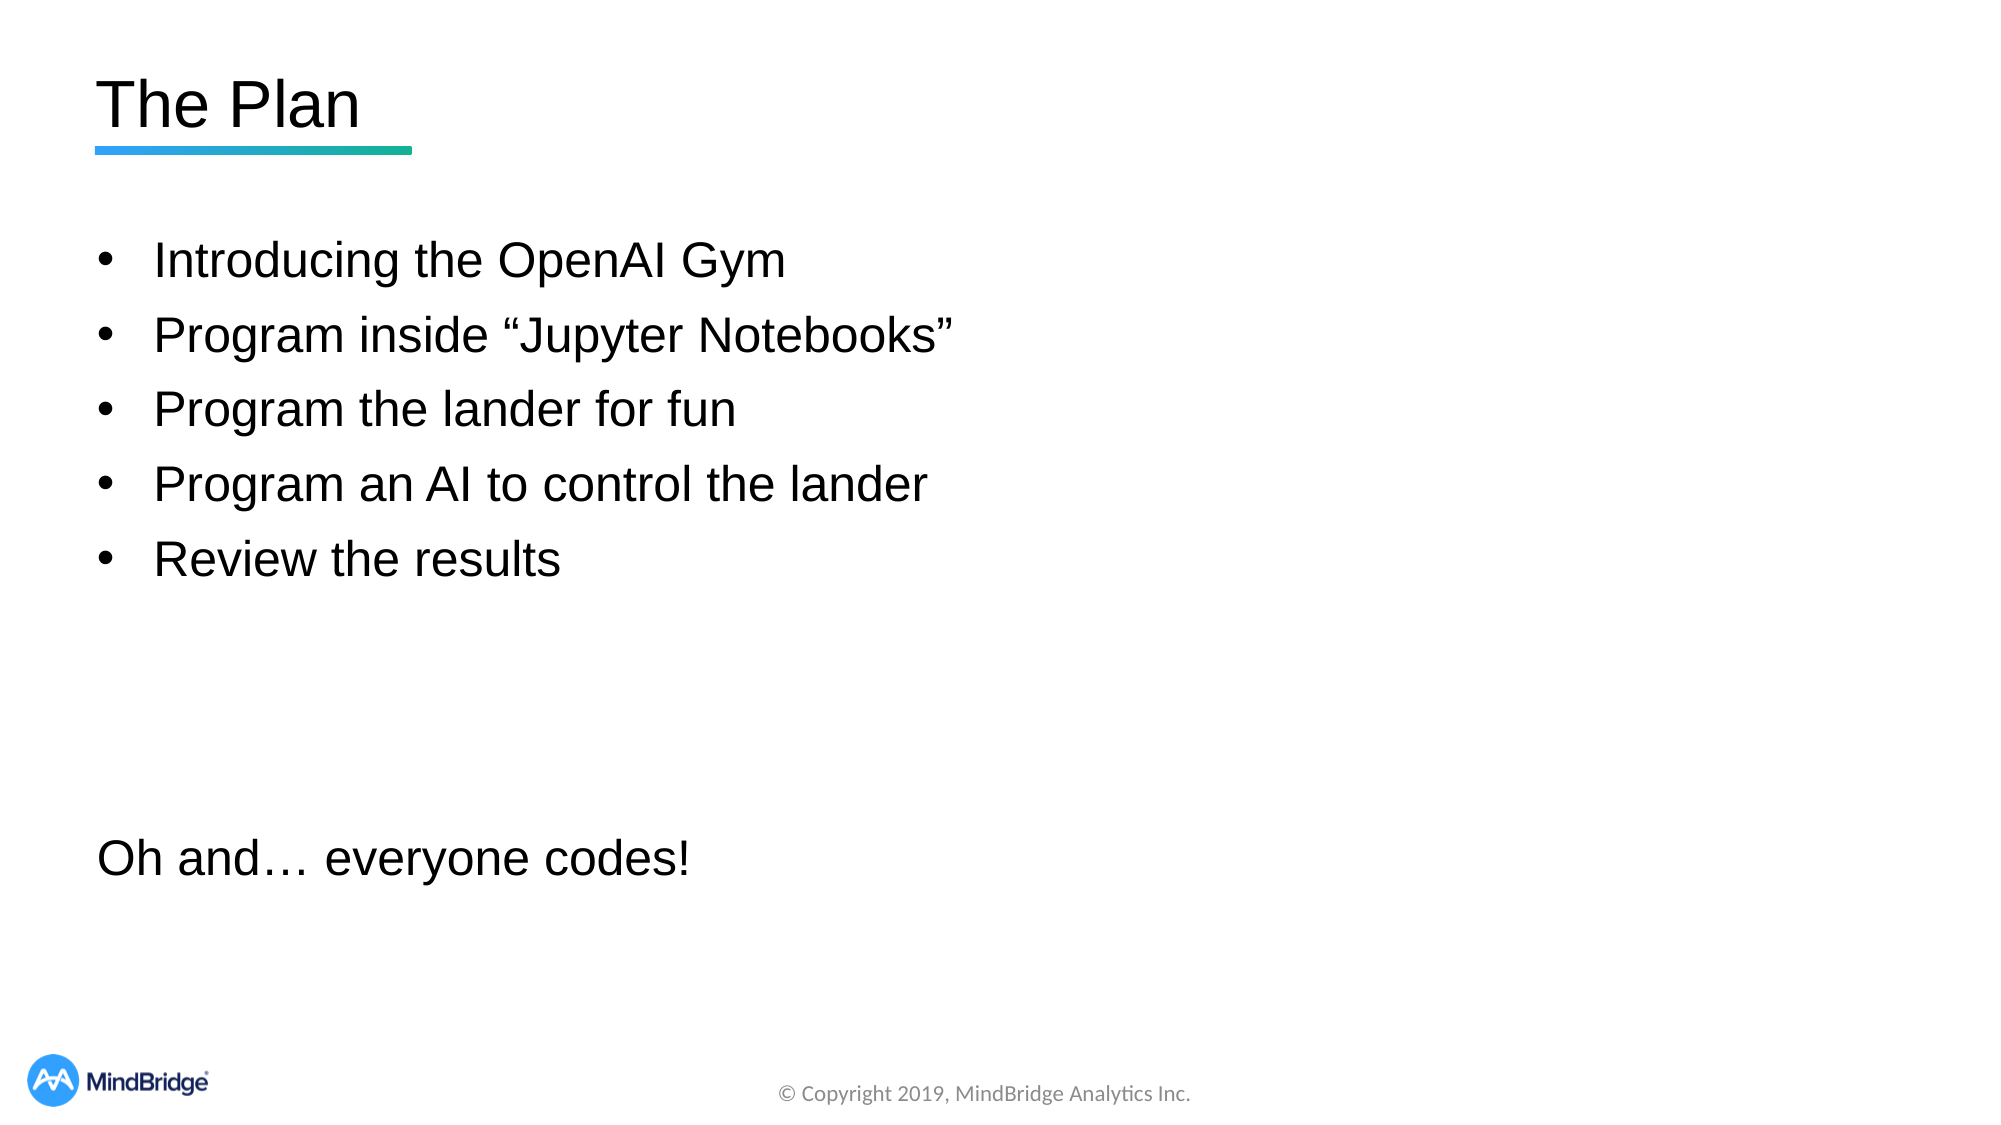

The Plan
Introducing the OpenAI Gym
Program inside “Jupyter Notebooks”
Program the lander for fun
Program an AI to control the lander
Review the results

Oh and… everyone codes!